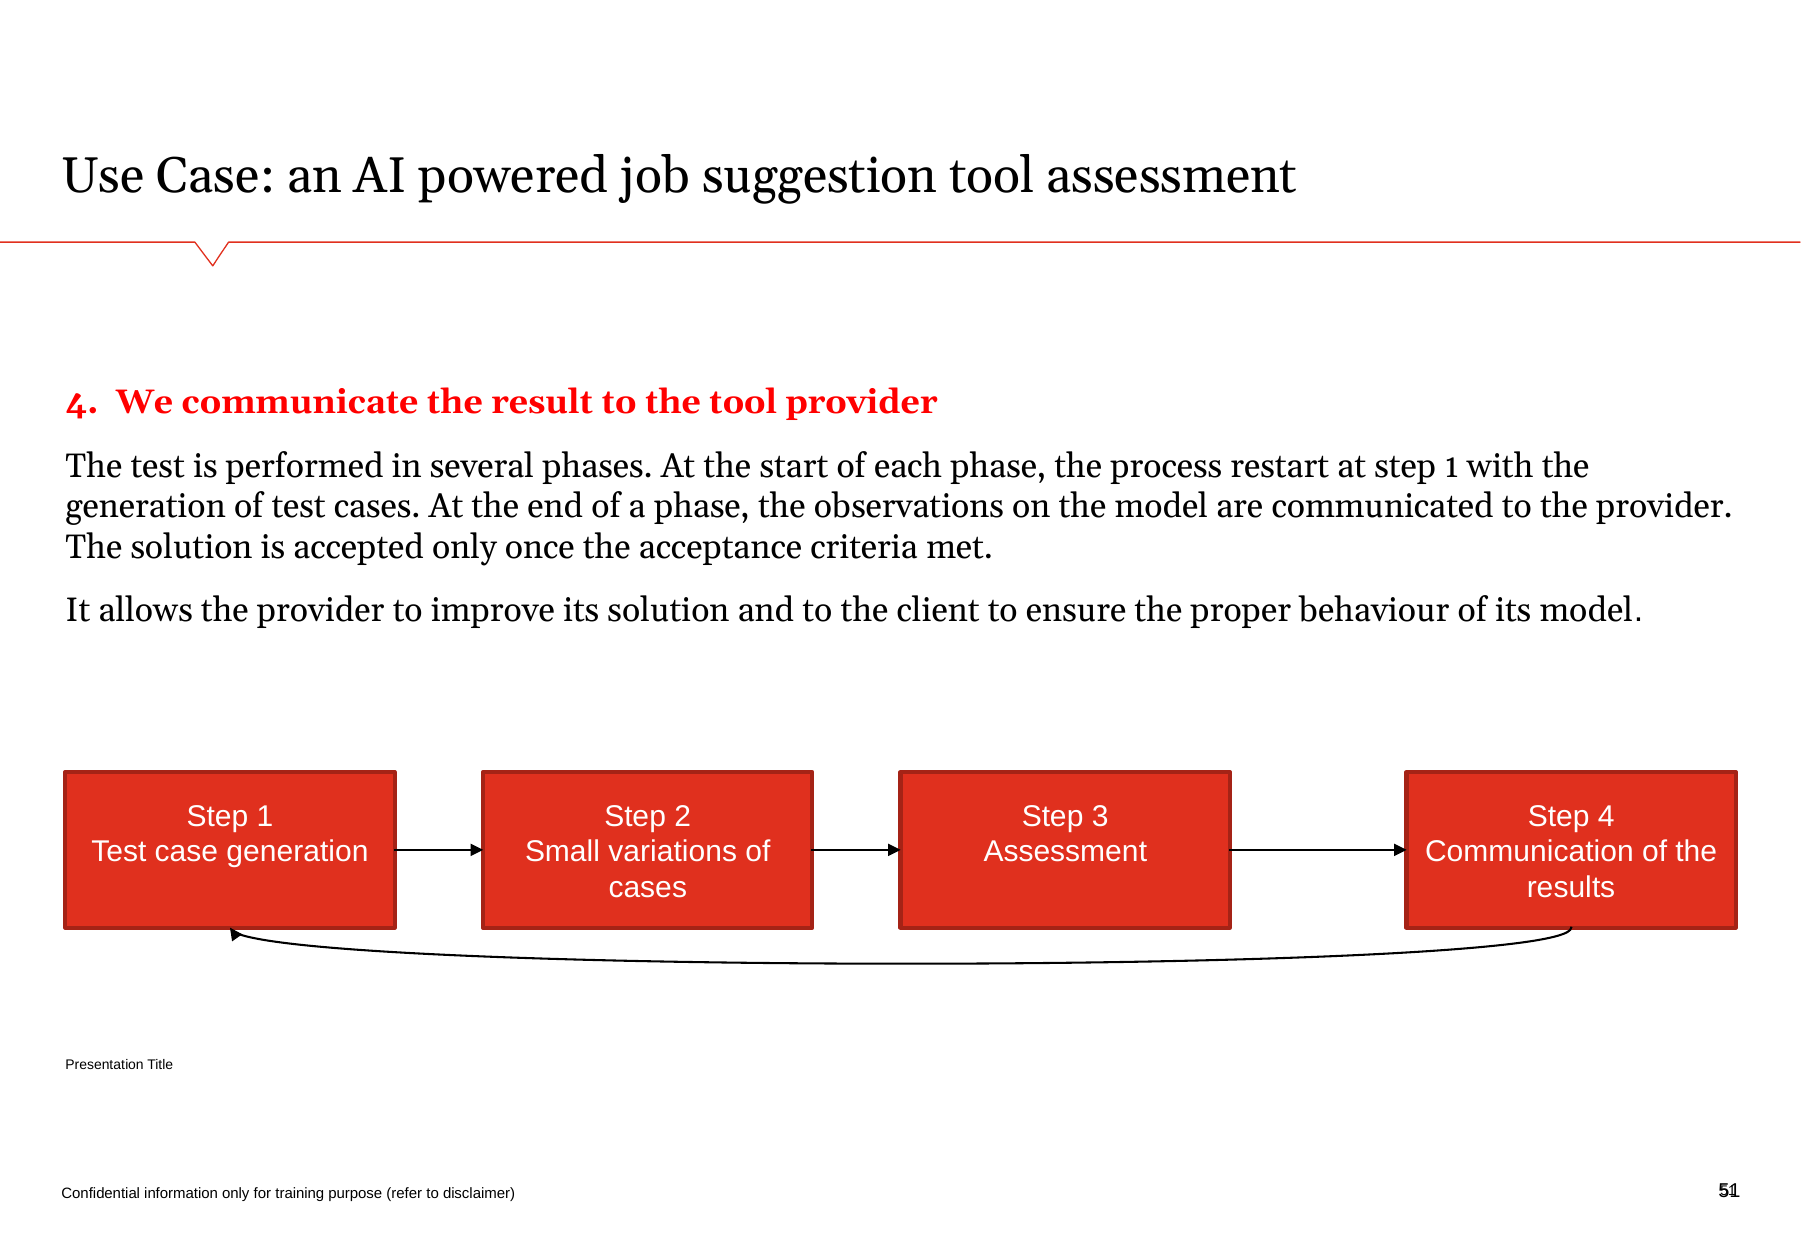

# Use Case: an AI powered job suggestion tool assessment
We communicate the result to the tool provider
The test is performed in several phases. At the start of each phase, the process restart at step 1 with the generation of test cases. At the end of a phase, the observations on the model are communicated to the provider. The solution is accepted only once the acceptance criteria met.
It allows the provider to improve its solution and to the client to ensure the proper behaviour of its model.
Step 1
Test case generation

Step 2
Small variations of cases
Step 3
Assessment

Step 4
Communication of the results
Presentation Title
51
51